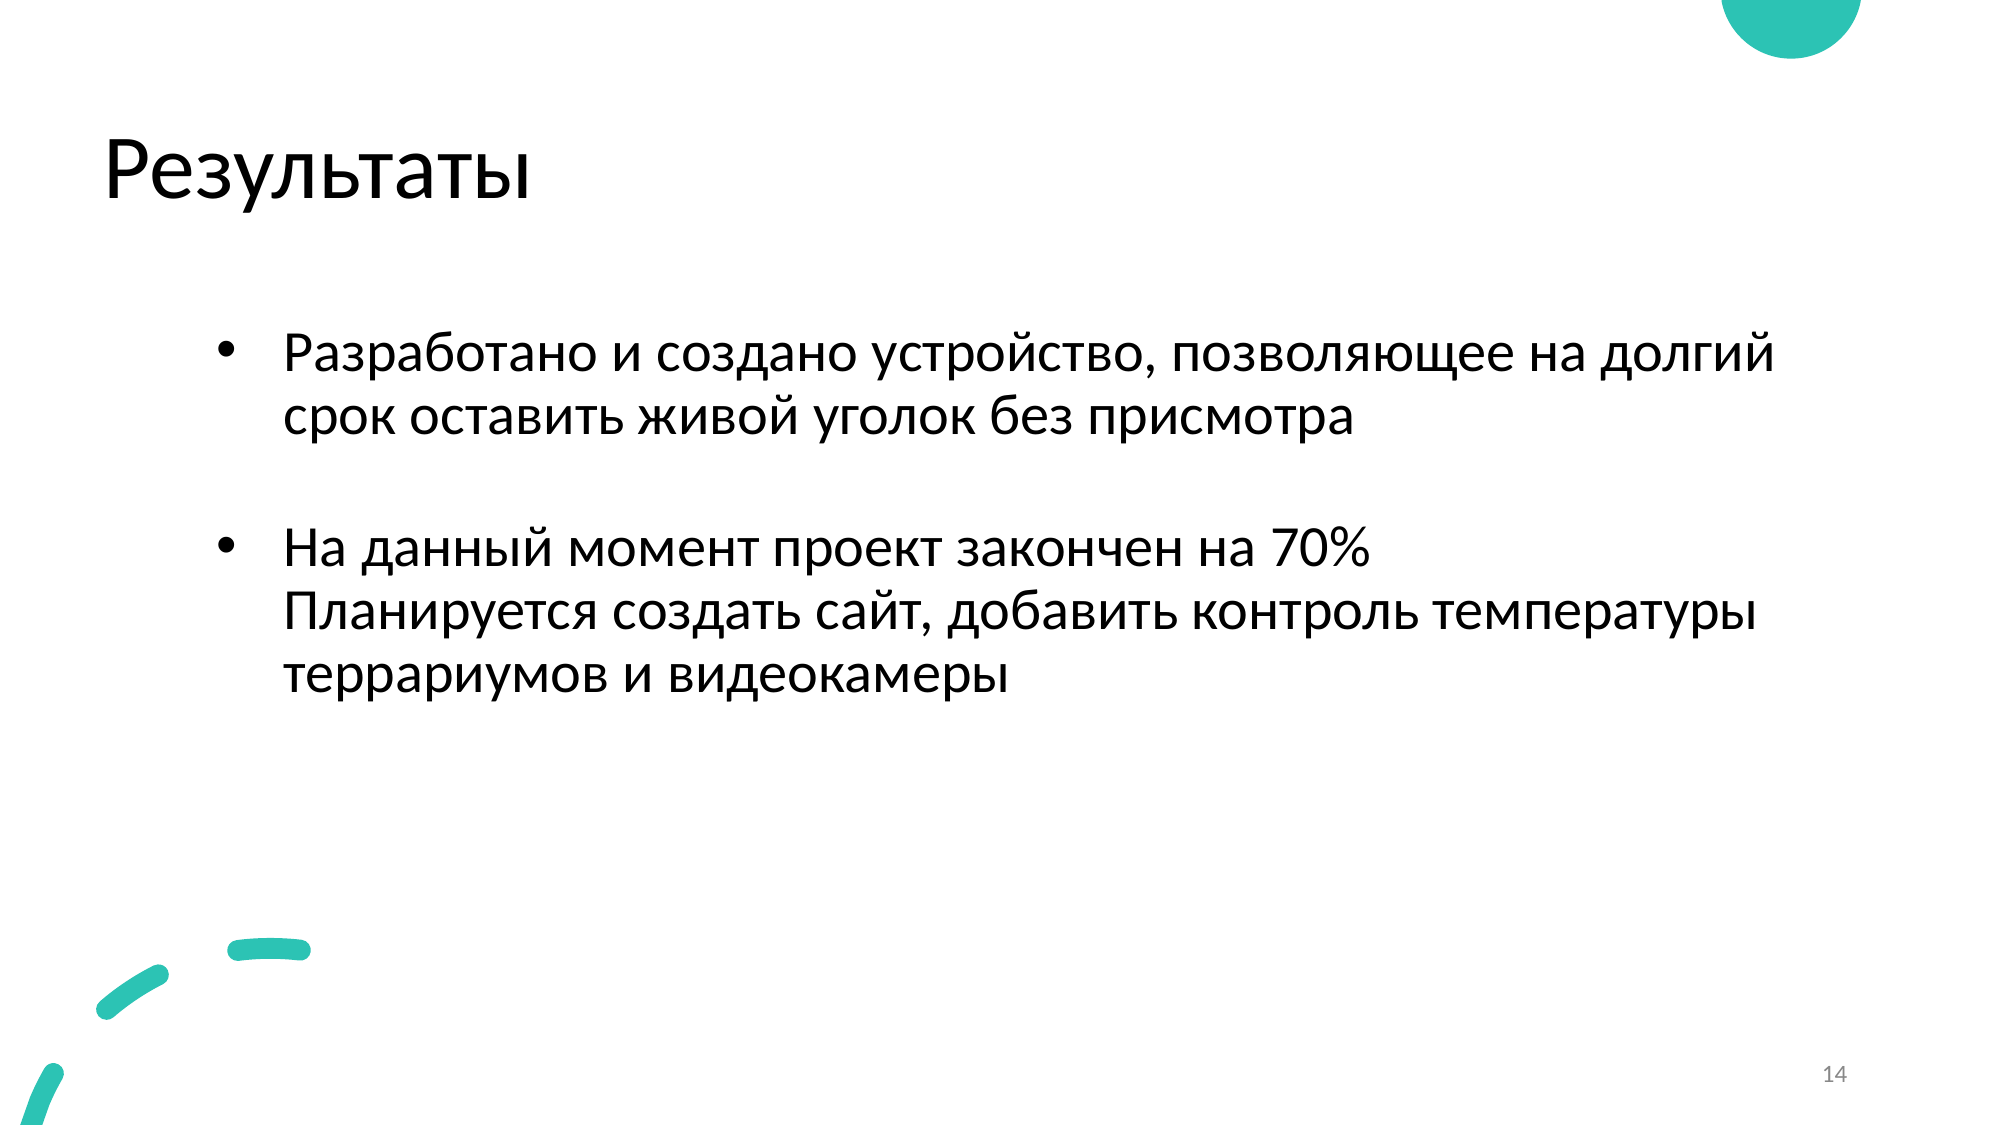

# Результаты
Разработано и создано устройство, позволяющее на долгий срок оставить живой уголок без присмотра
На данный момент проект закончен на 70%
Планируется создать сайт, добавить контроль температуры террариумов и видеокамеры
14